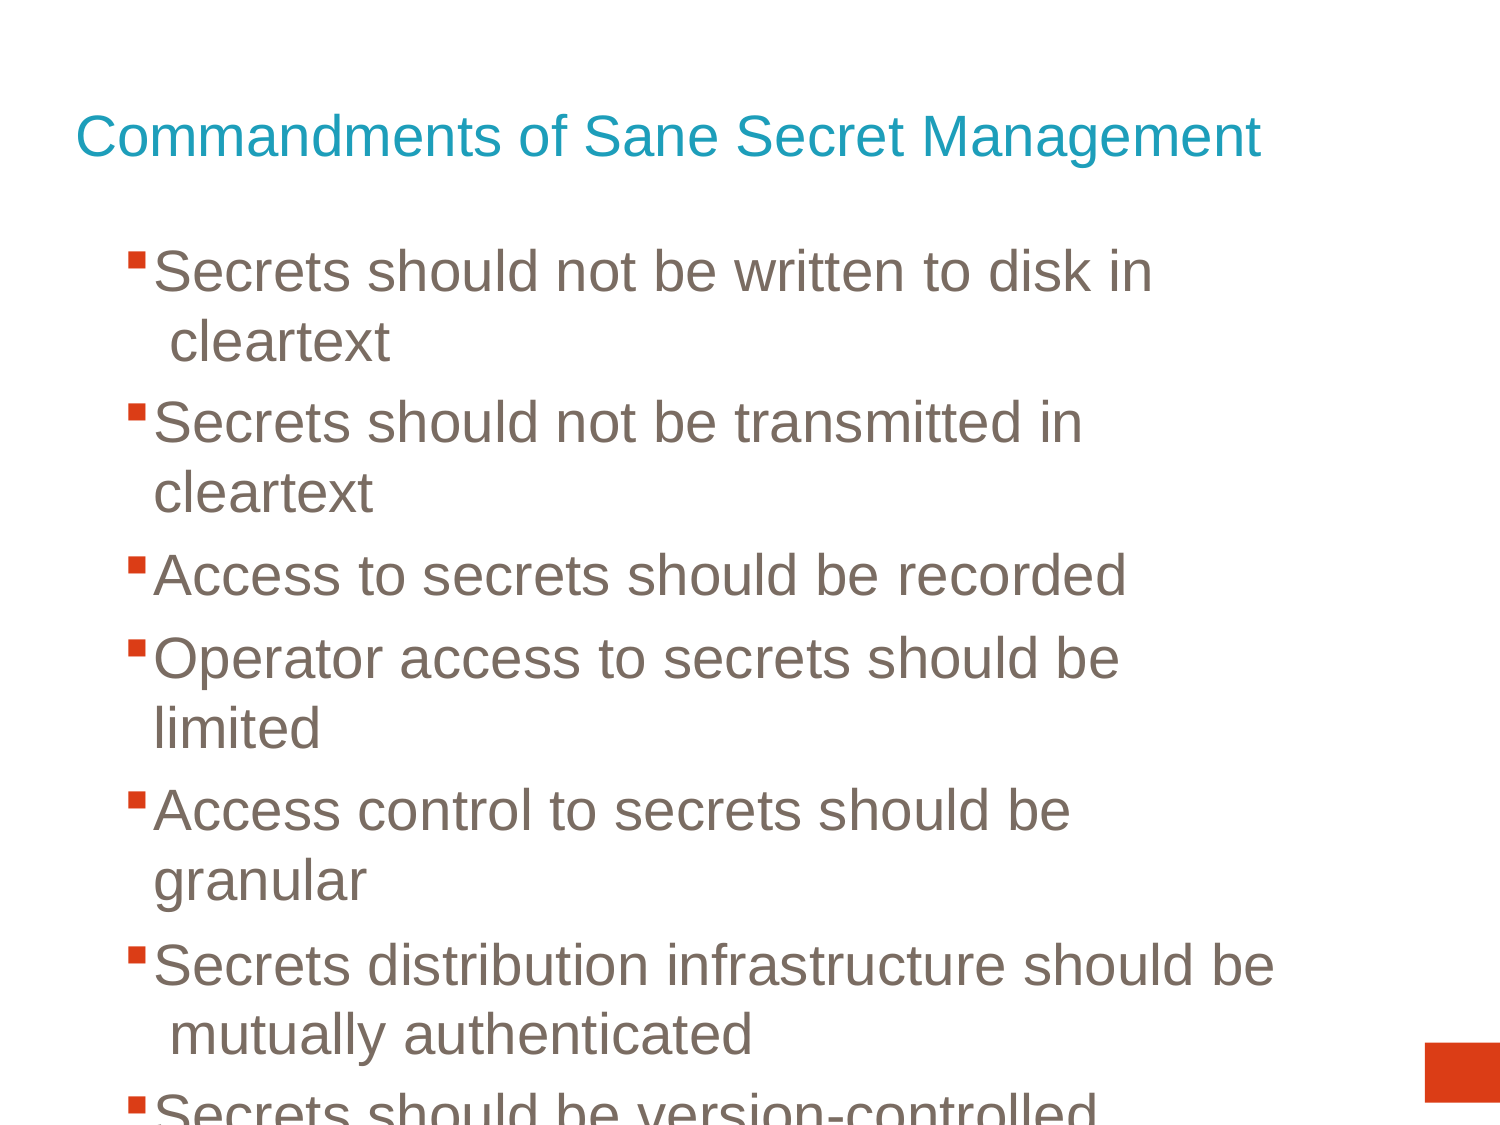

Commandments of Sane Secret Management

Secrets should not be written to disk in  cleartext
Secrets should not be transmitted in cleartext
Access to secrets should be recorded
Operator access to secrets should be limited
Access control to secrets should be granular
Secrets distribution infrastructure should be  mutually authenticated
Secrets should be version-controlled